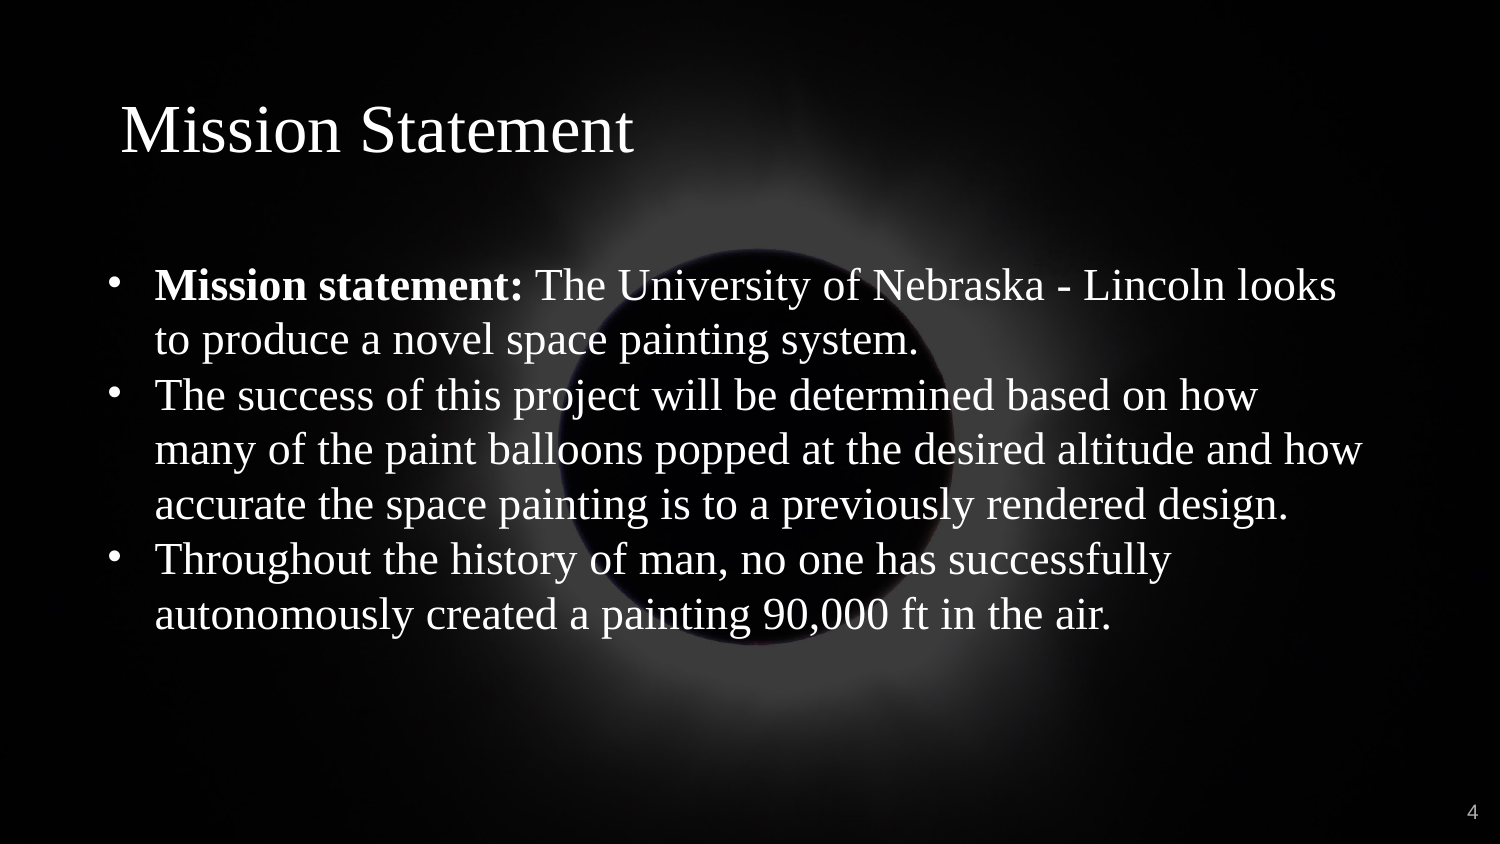

Mission Statement
Mission statement: The University of Nebraska - Lincoln looks to produce a novel space painting system.
The success of this project will be determined based on how many of the paint balloons popped at the desired altitude and how accurate the space painting is to a previously rendered design.
Throughout the history of man, no one has successfully autonomously created a painting 90,000 ft in the air.

4